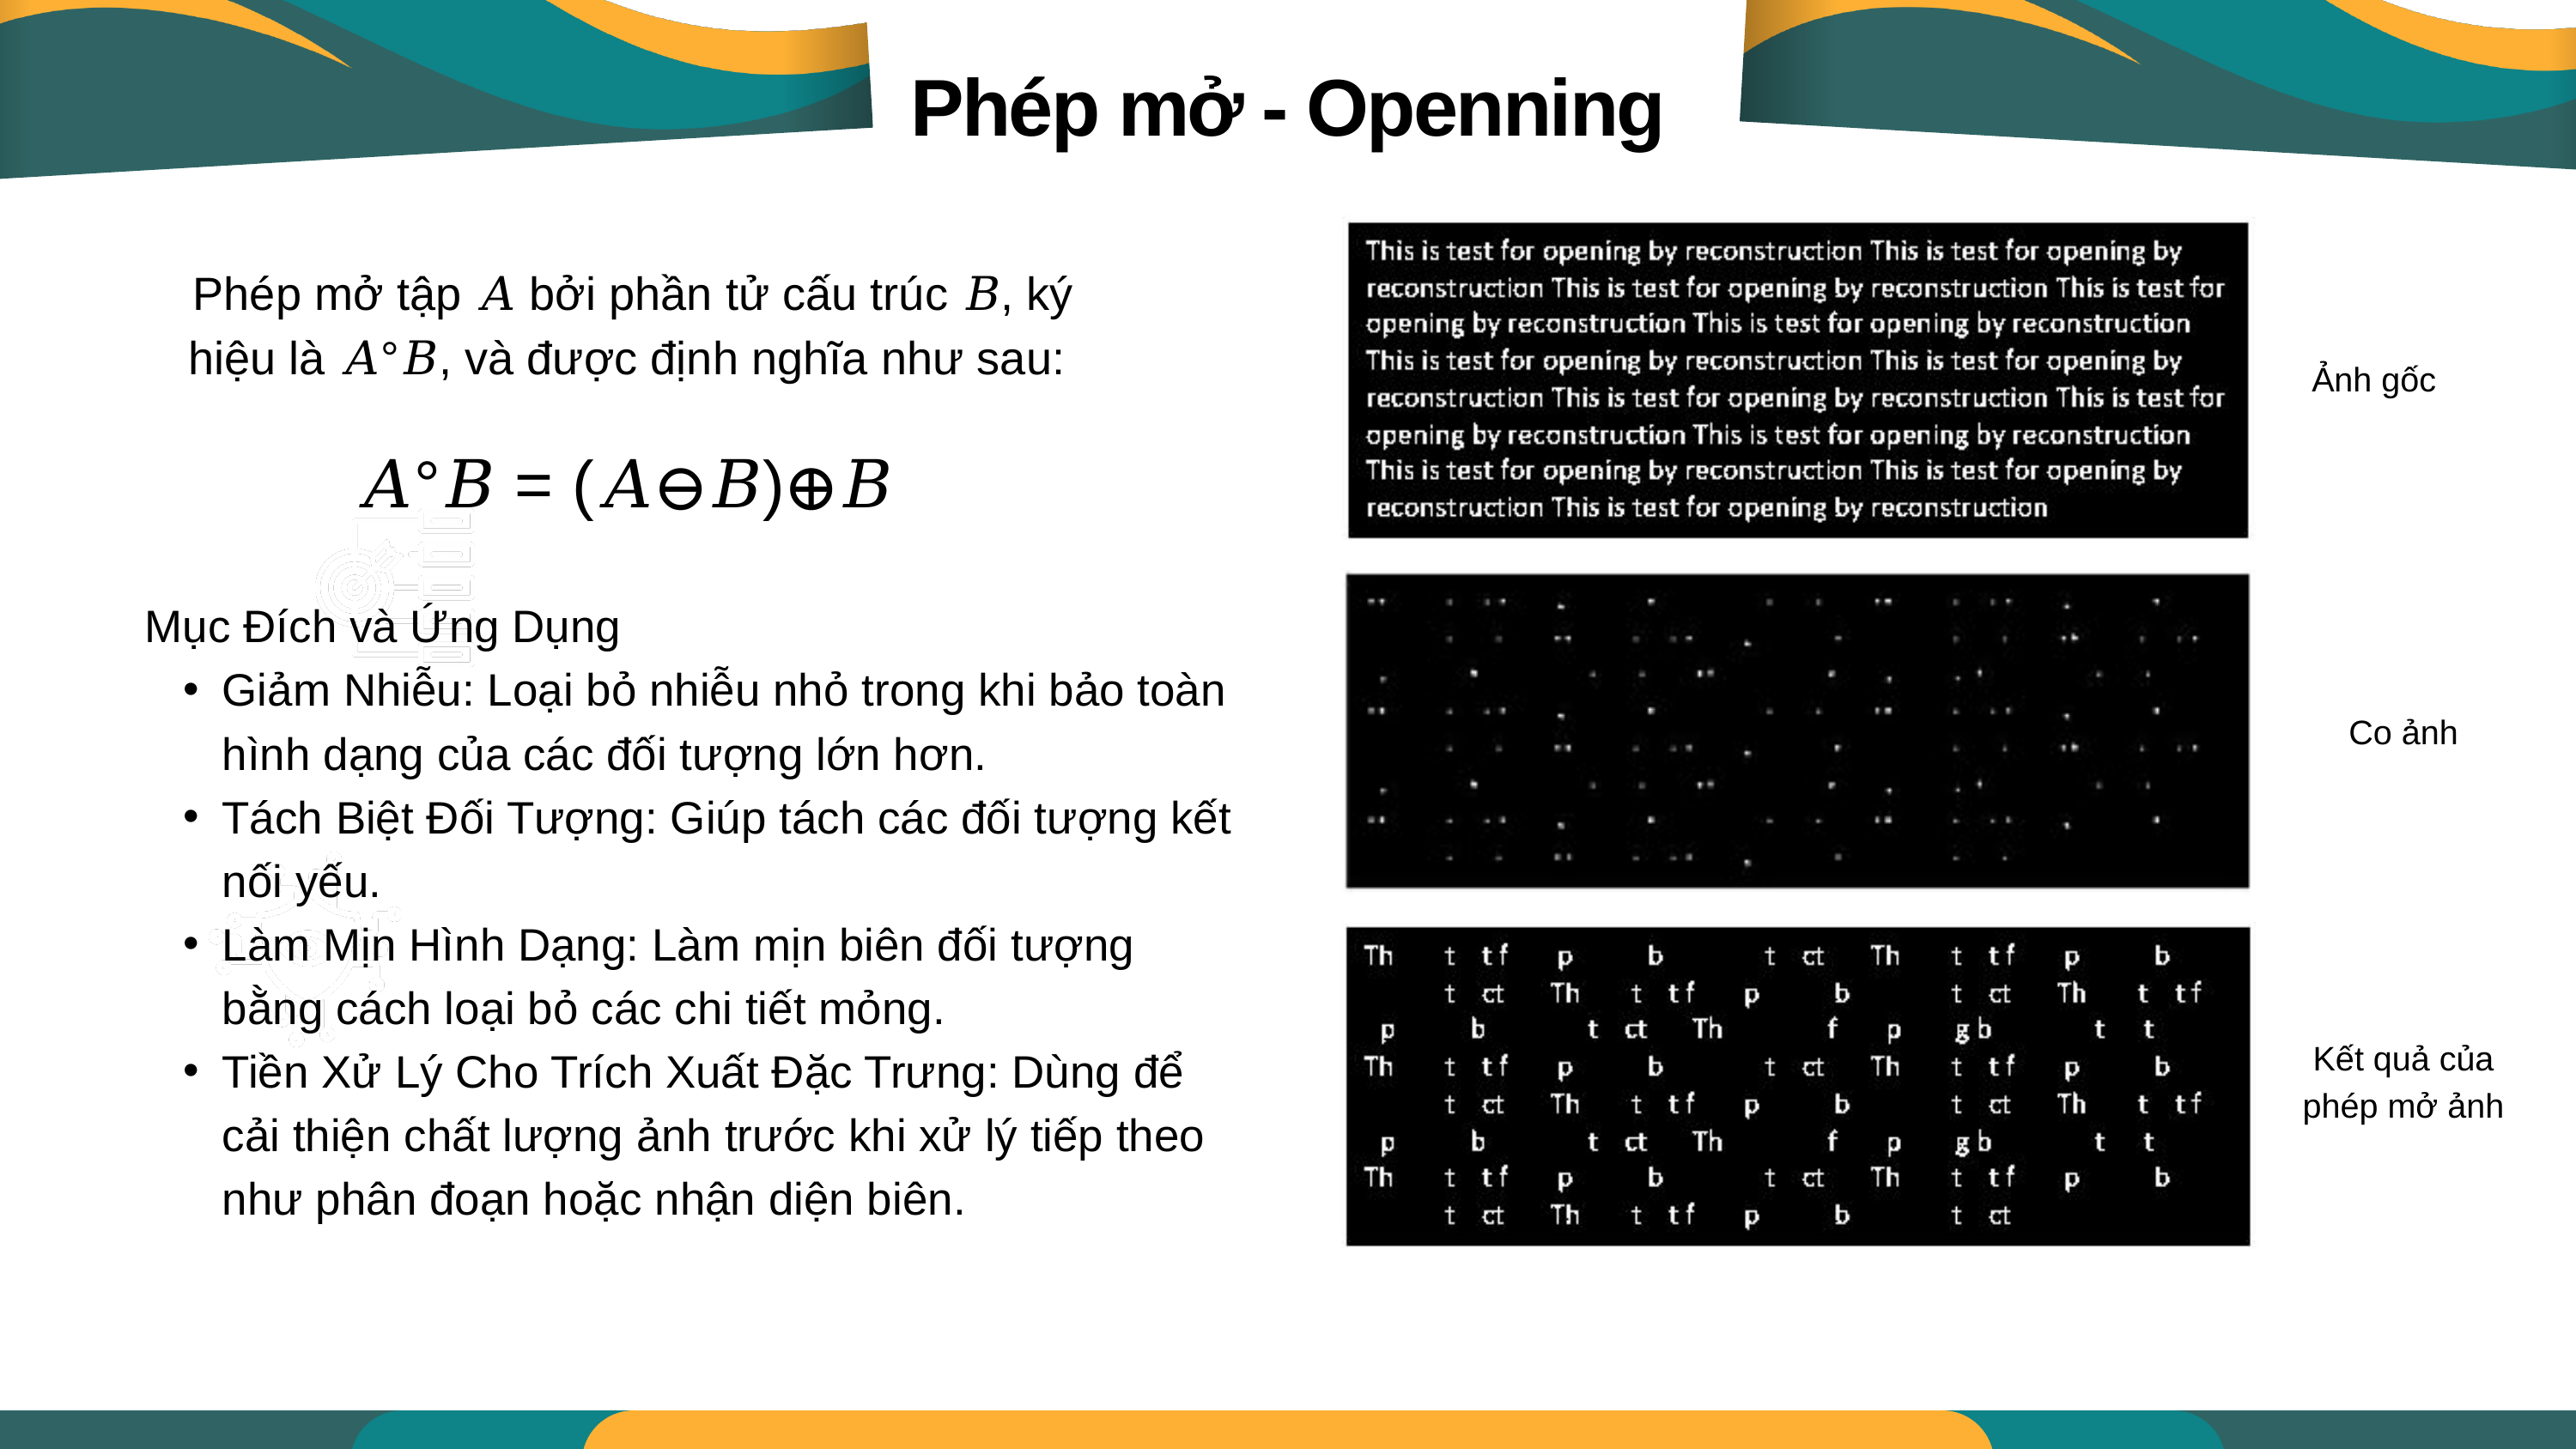

Phép mở - Openning

Phép mở tập 𝐴 bởi phần tử cấu trúc 𝐵, ký hiệu là 𝐴°𝐵, và được định nghĩa như sau:
𝐴°𝐵 = (𝐴⊖𝐵)⊕𝐵
Ảnh gốc

Mục Đích và Ứng Dụng
Giảm Nhiễu: Loại bỏ nhiễu nhỏ trong khi bảo toàn hình dạng của các đối tượng lớn hơn.
Tách Biệt Đối Tượng: Giúp tách các đối tượng kết nối yếu.
Làm Mịn Hình Dạng: Làm mịn biên đối tượng bằng cách loại bỏ các chi tiết mỏng.
Tiền Xử Lý Cho Trích Xuất Đặc Trưng: Dùng để cải thiện chất lượng ảnh trước khi xử lý tiếp theo như phân đoạn hoặc nhận diện biên.
Co ảnh

Kết quả của phép mở ảnh